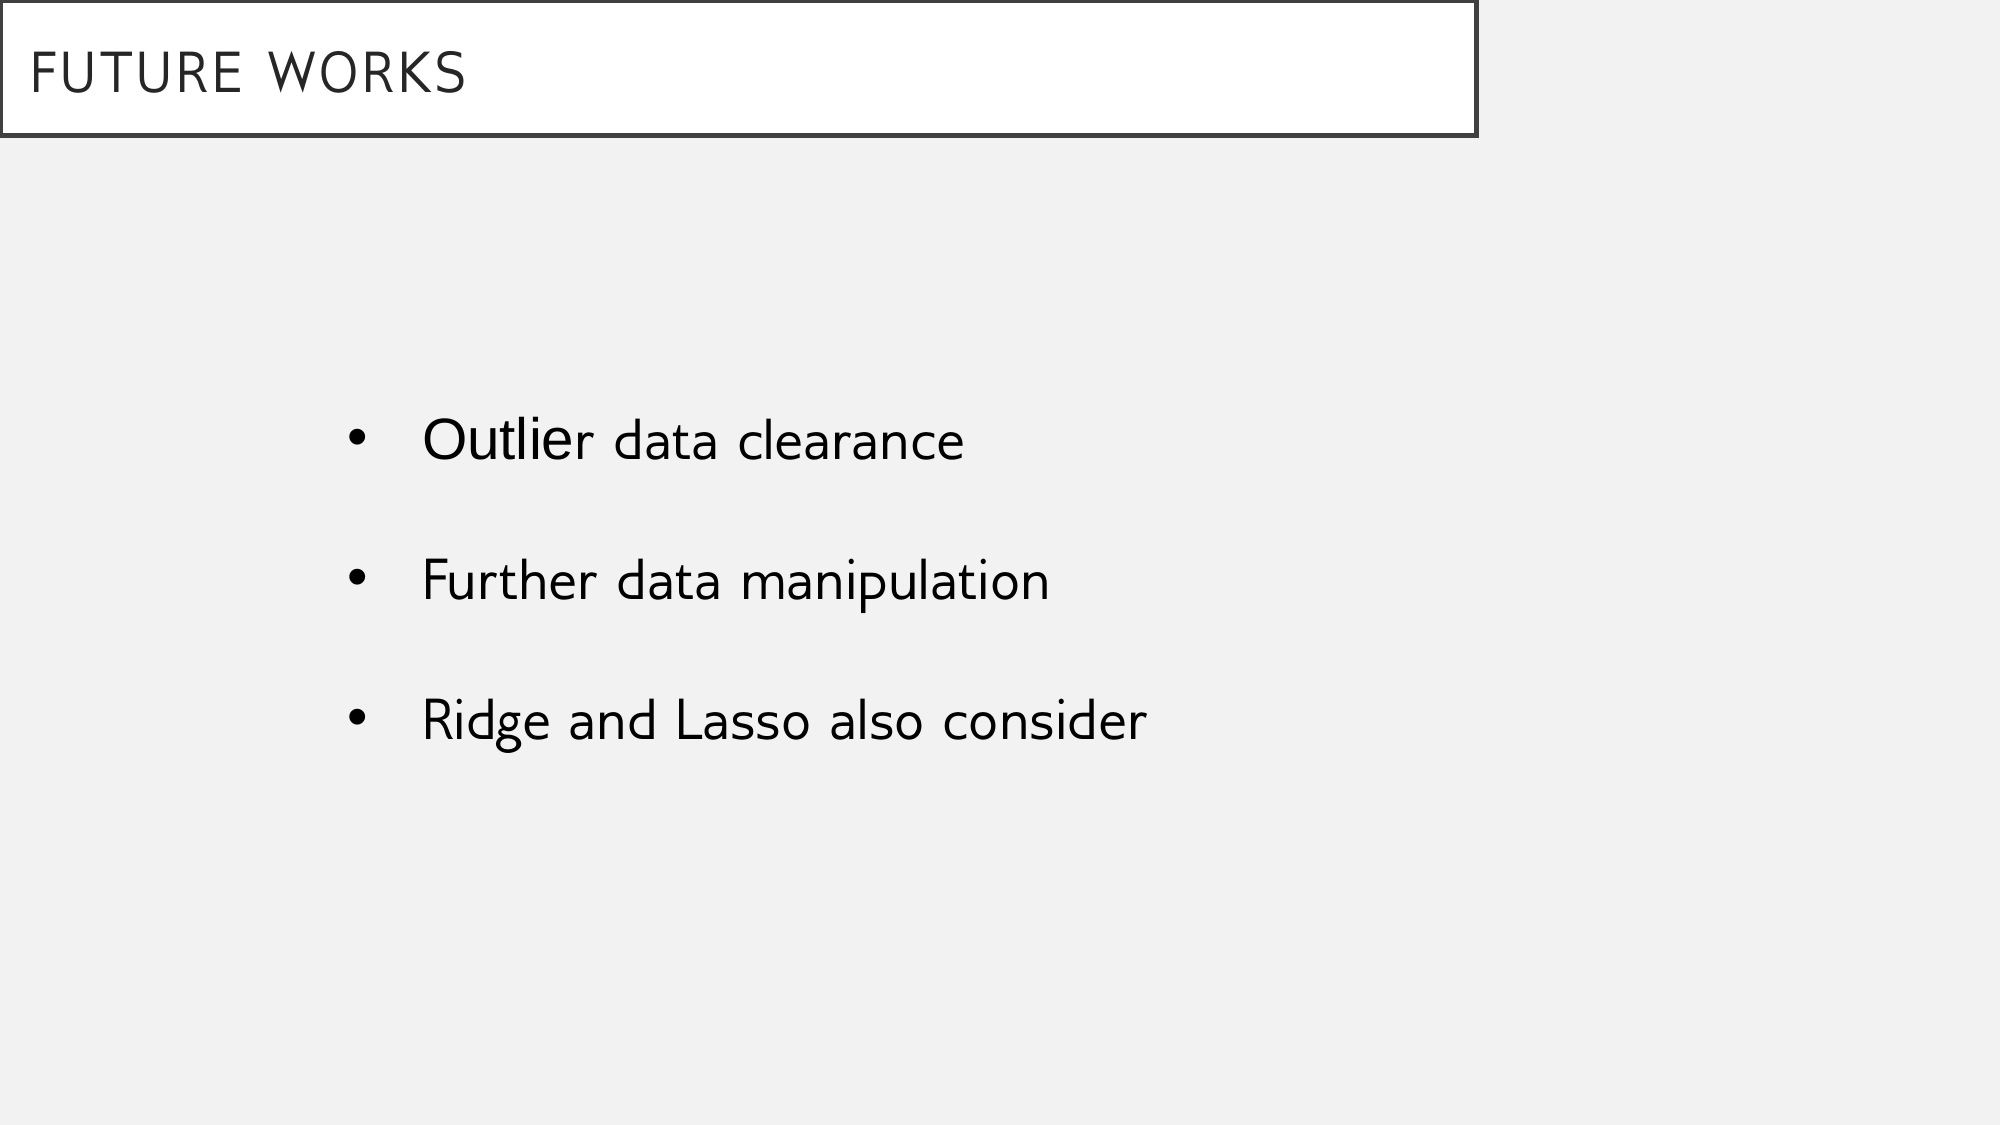

# Future Works
Outlier data clearance
Further data manipulation
Ridge and Lasso also consider